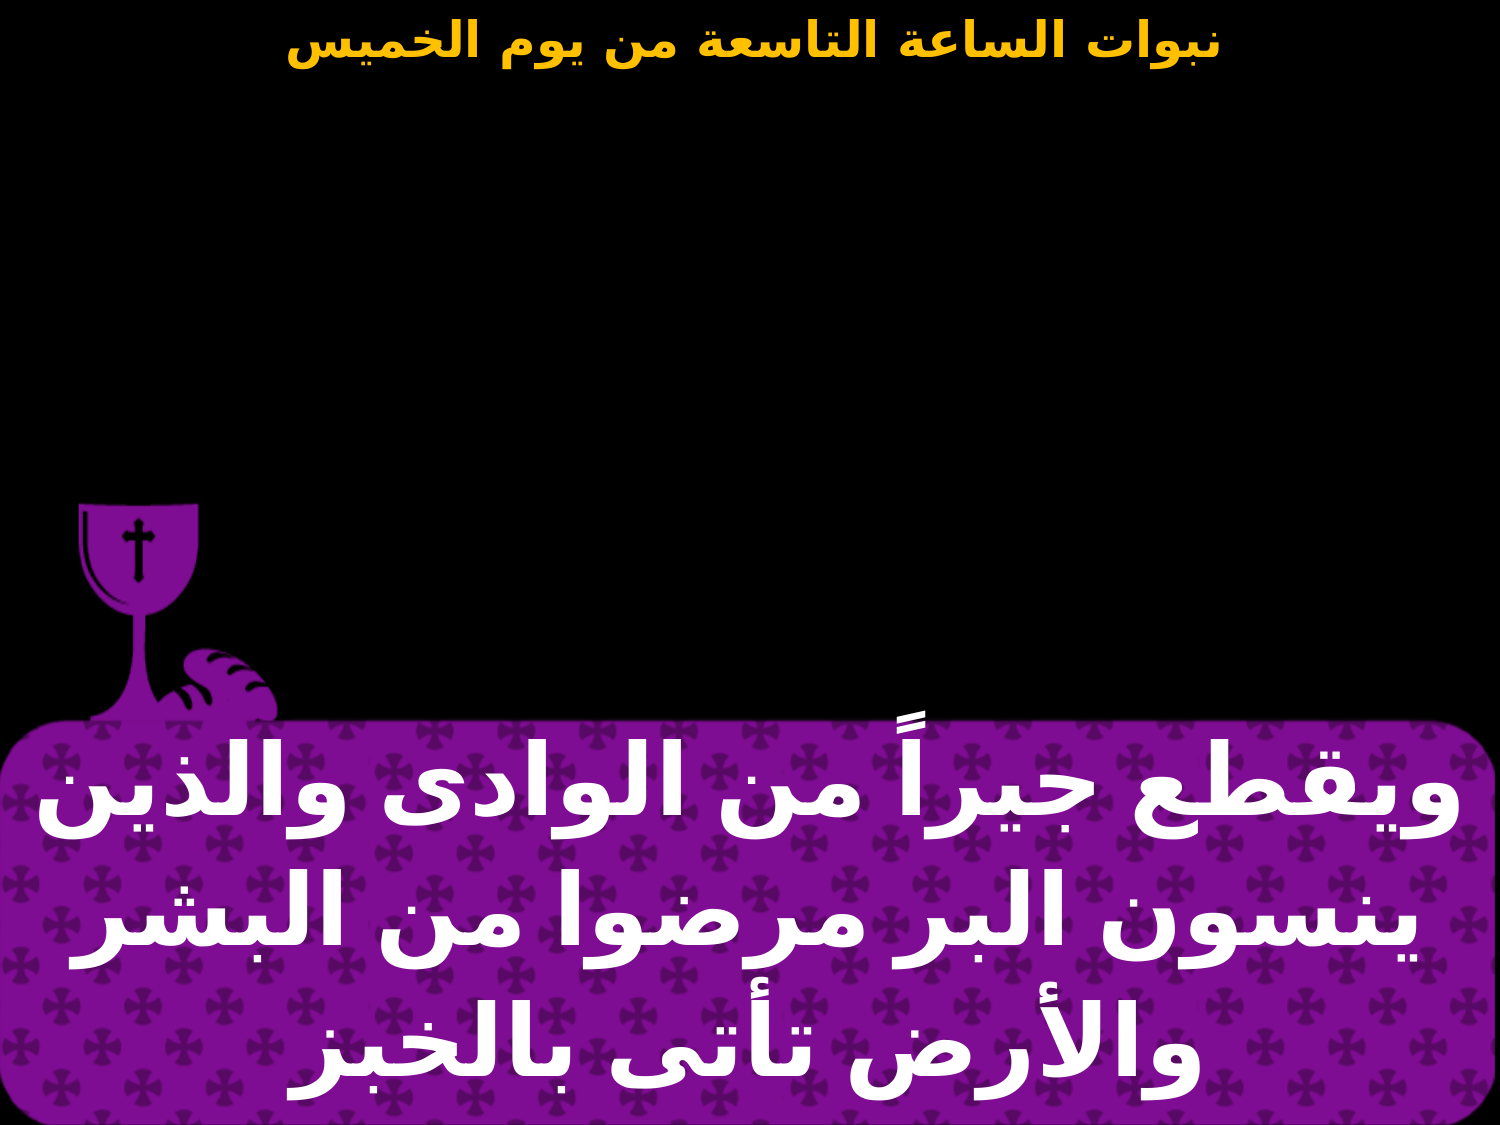

| ويقطع جيراً من الوادى والذين ينسون البر مرضوا من البشر والأرض تأتى بالخبز |
| --- |